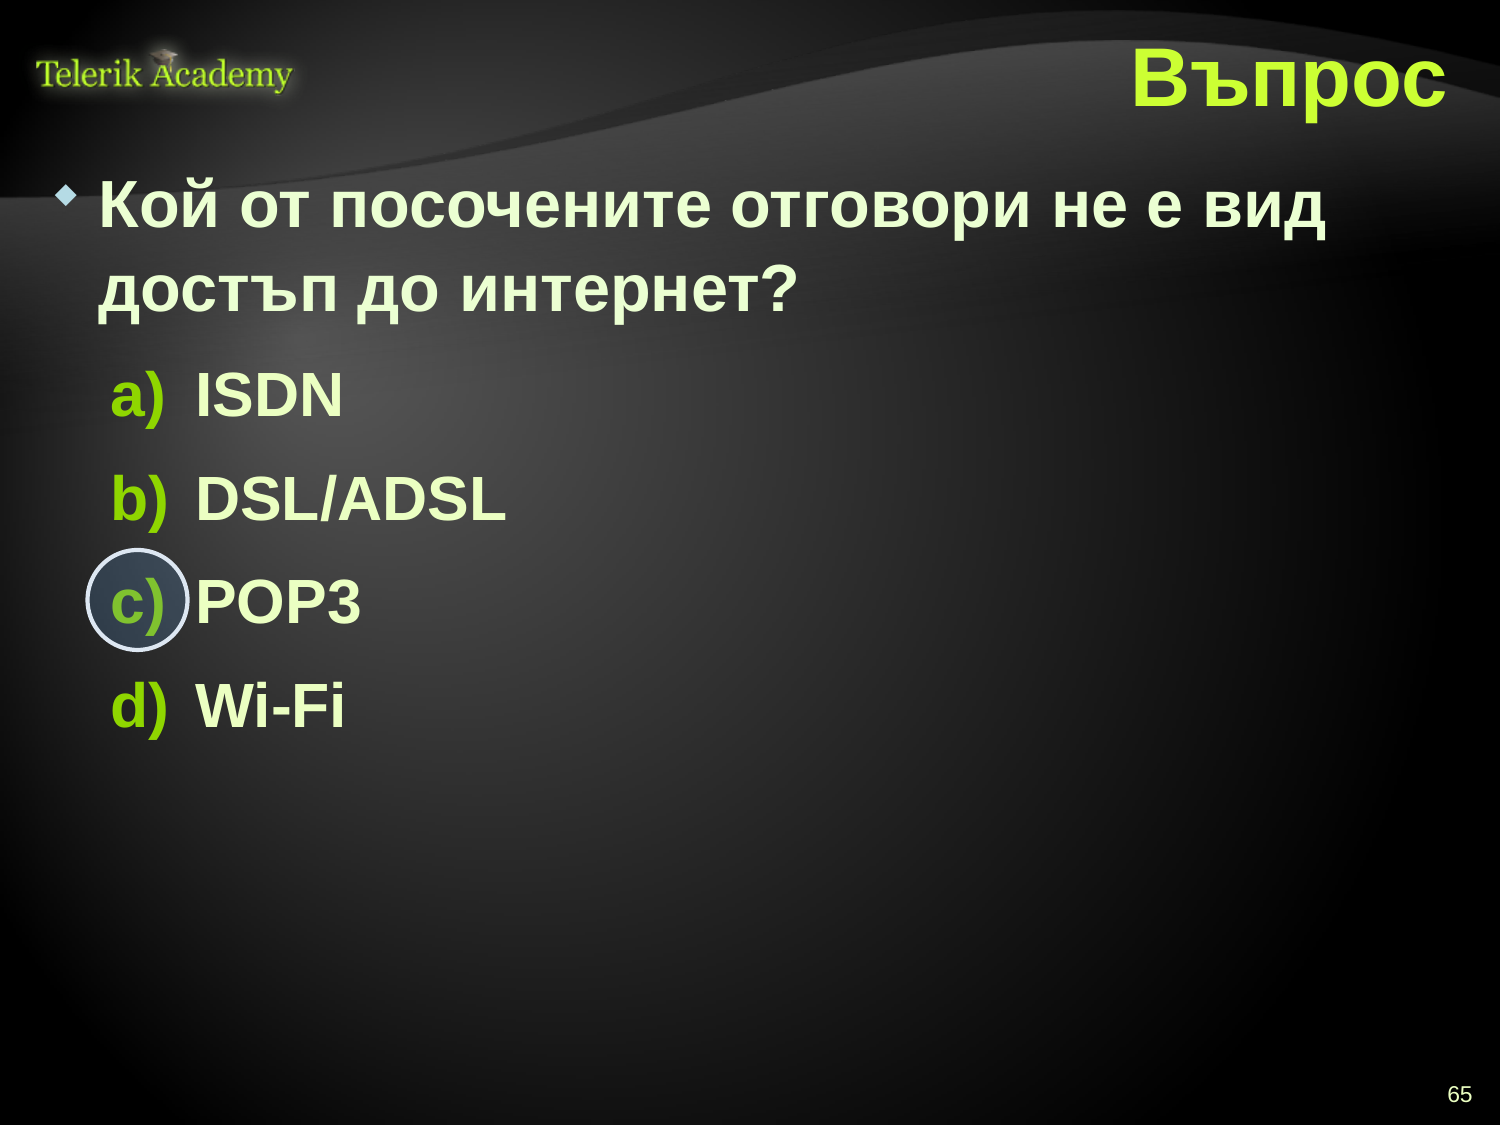

# Въпрос
Кой от посочените отговори не е вид достъп до интернет?
ISDN
DSL/ADSL
POP3
Wi-Fi

65